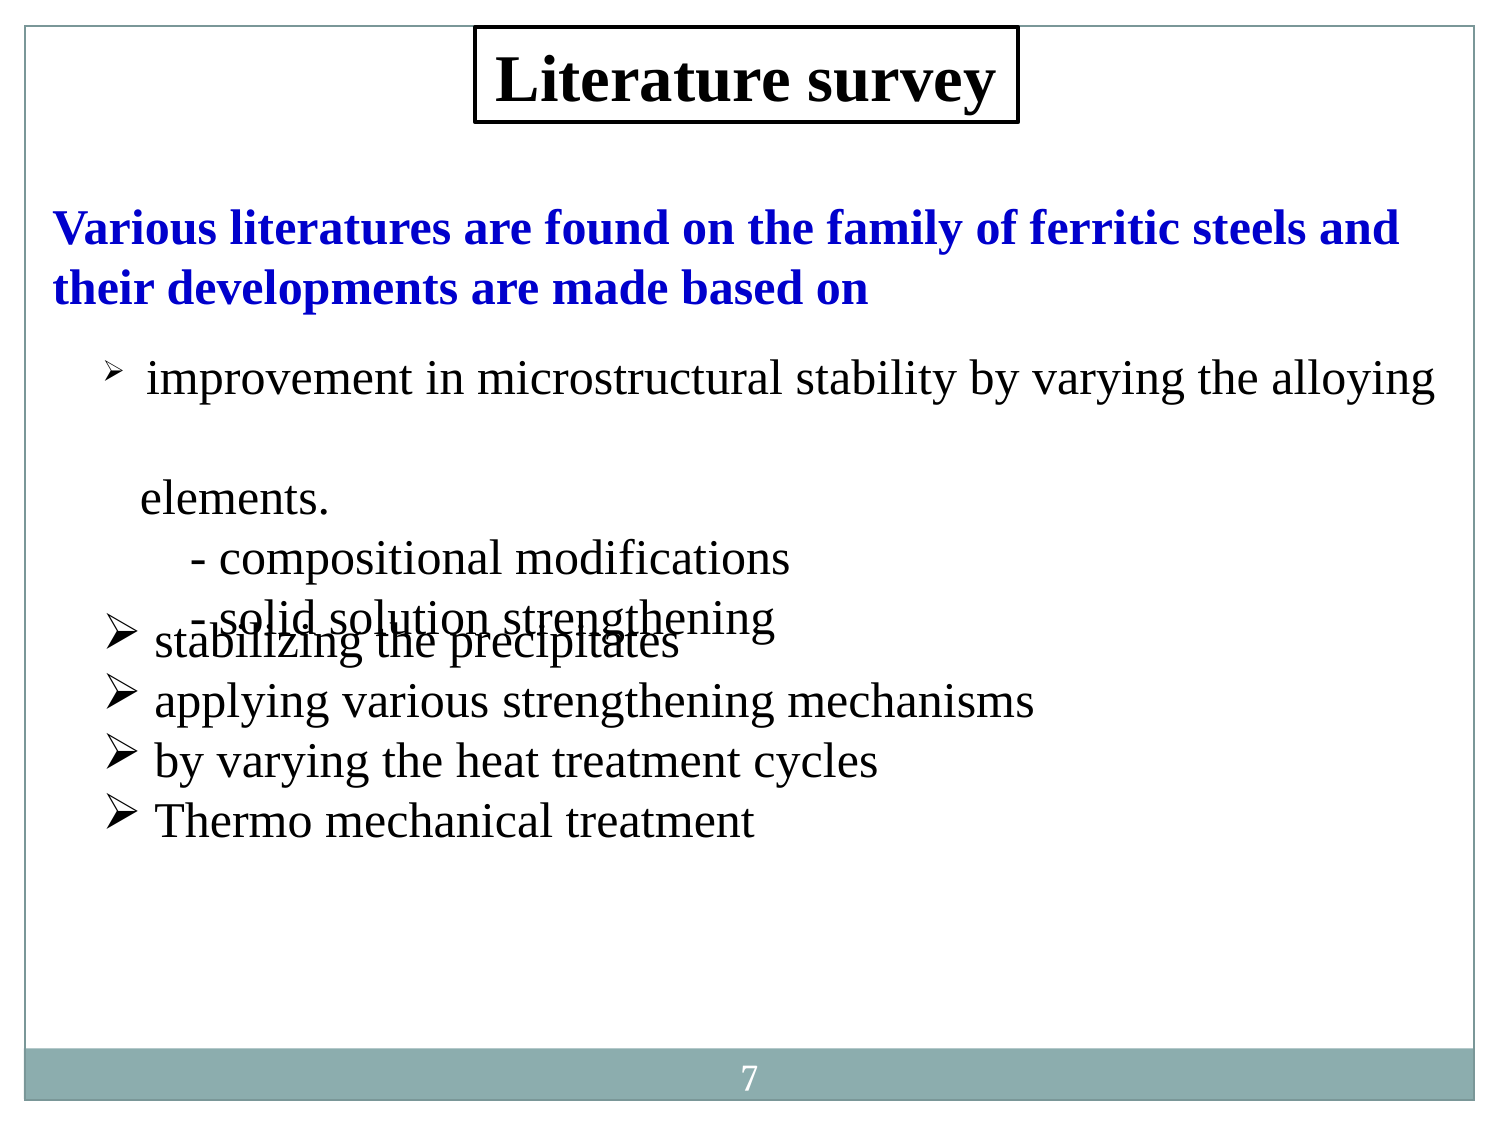

Literature survey
Various literatures are found on the family of ferritic steels and  their developments are made based on
 improvement in microstructural stability by varying the alloying
   elements.
       - compositional modifications
       - solid solution strengthening
 stabilizing the precipitates
 applying various strengthening mechanisms
 by varying the heat treatment cycles
 Thermo mechanical treatment
7